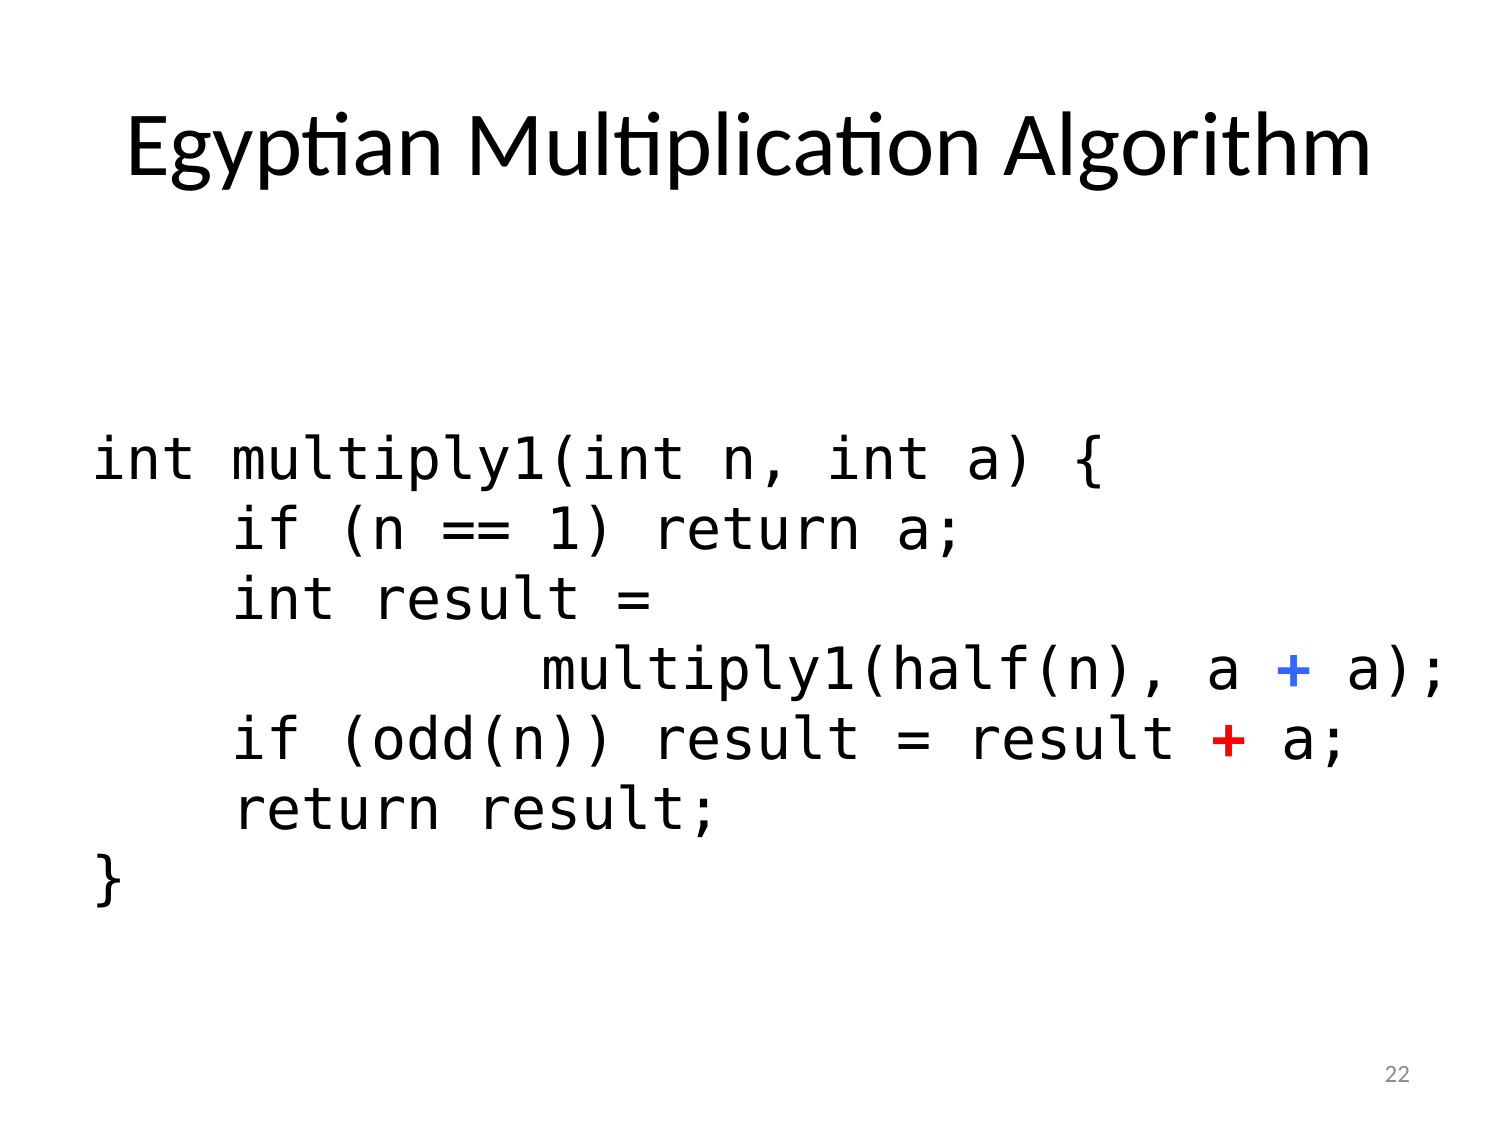

# Egyptian Multiplication Algorithm
int multiply1(int n, int a) {
    if (n == 1) return a;
    int result =
			multiply1(half(n), a + a);
    if (odd(n)) result = result + a;
    return result;
}
22